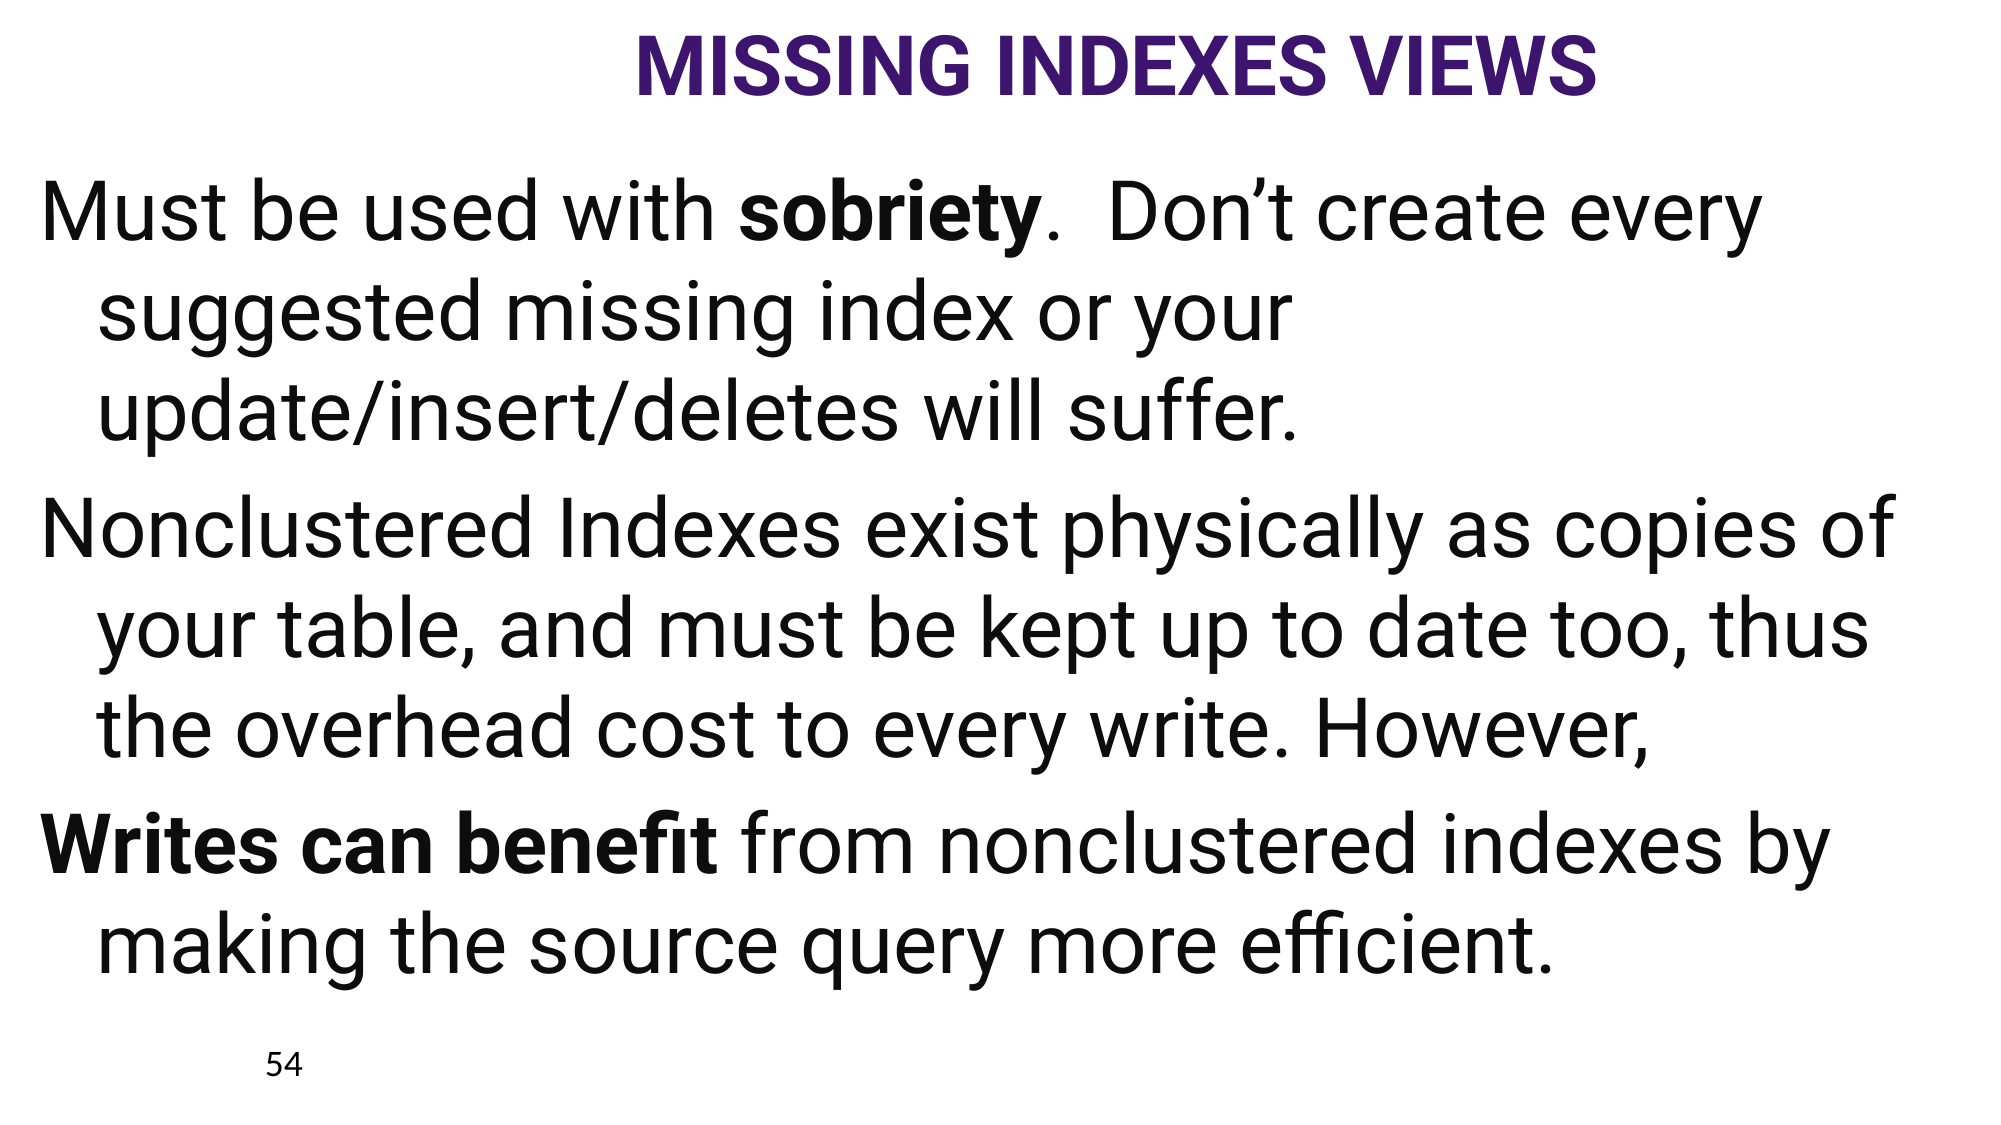

# Missing Indexes Views
Must be used with sobriety.  Don’t create every suggested missing index or your update/insert/deletes will suffer.
Nonclustered Indexes exist physically as copies of your table, and must be kept up to date too, thus the overhead cost to every write. However,
Writes can benefit from nonclustered indexes by making the source query more efficient.
54